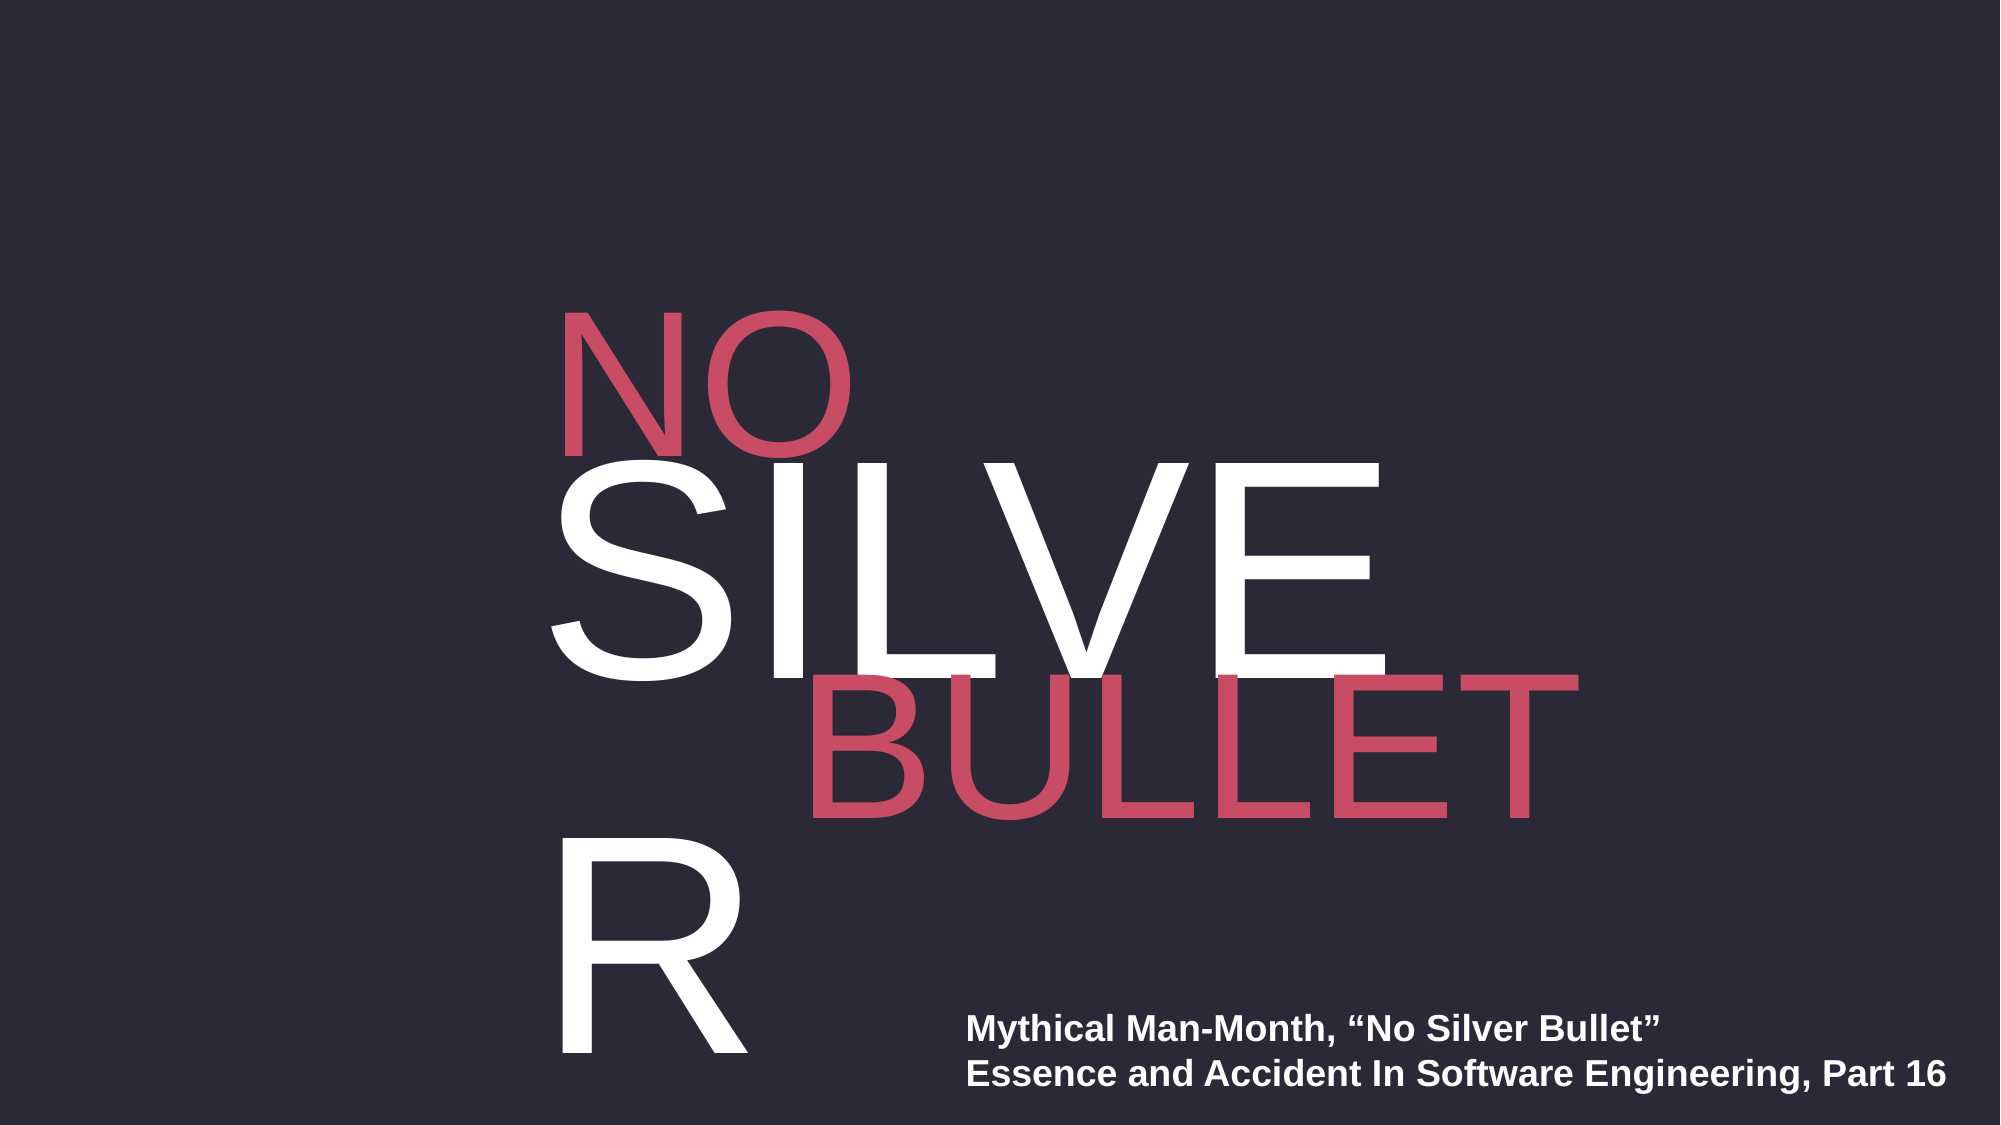

NO
SILVER
BULLET
Mythical Man-Month, “No Silver Bullet”
Essence and Accident In Software Engineering, Part 16